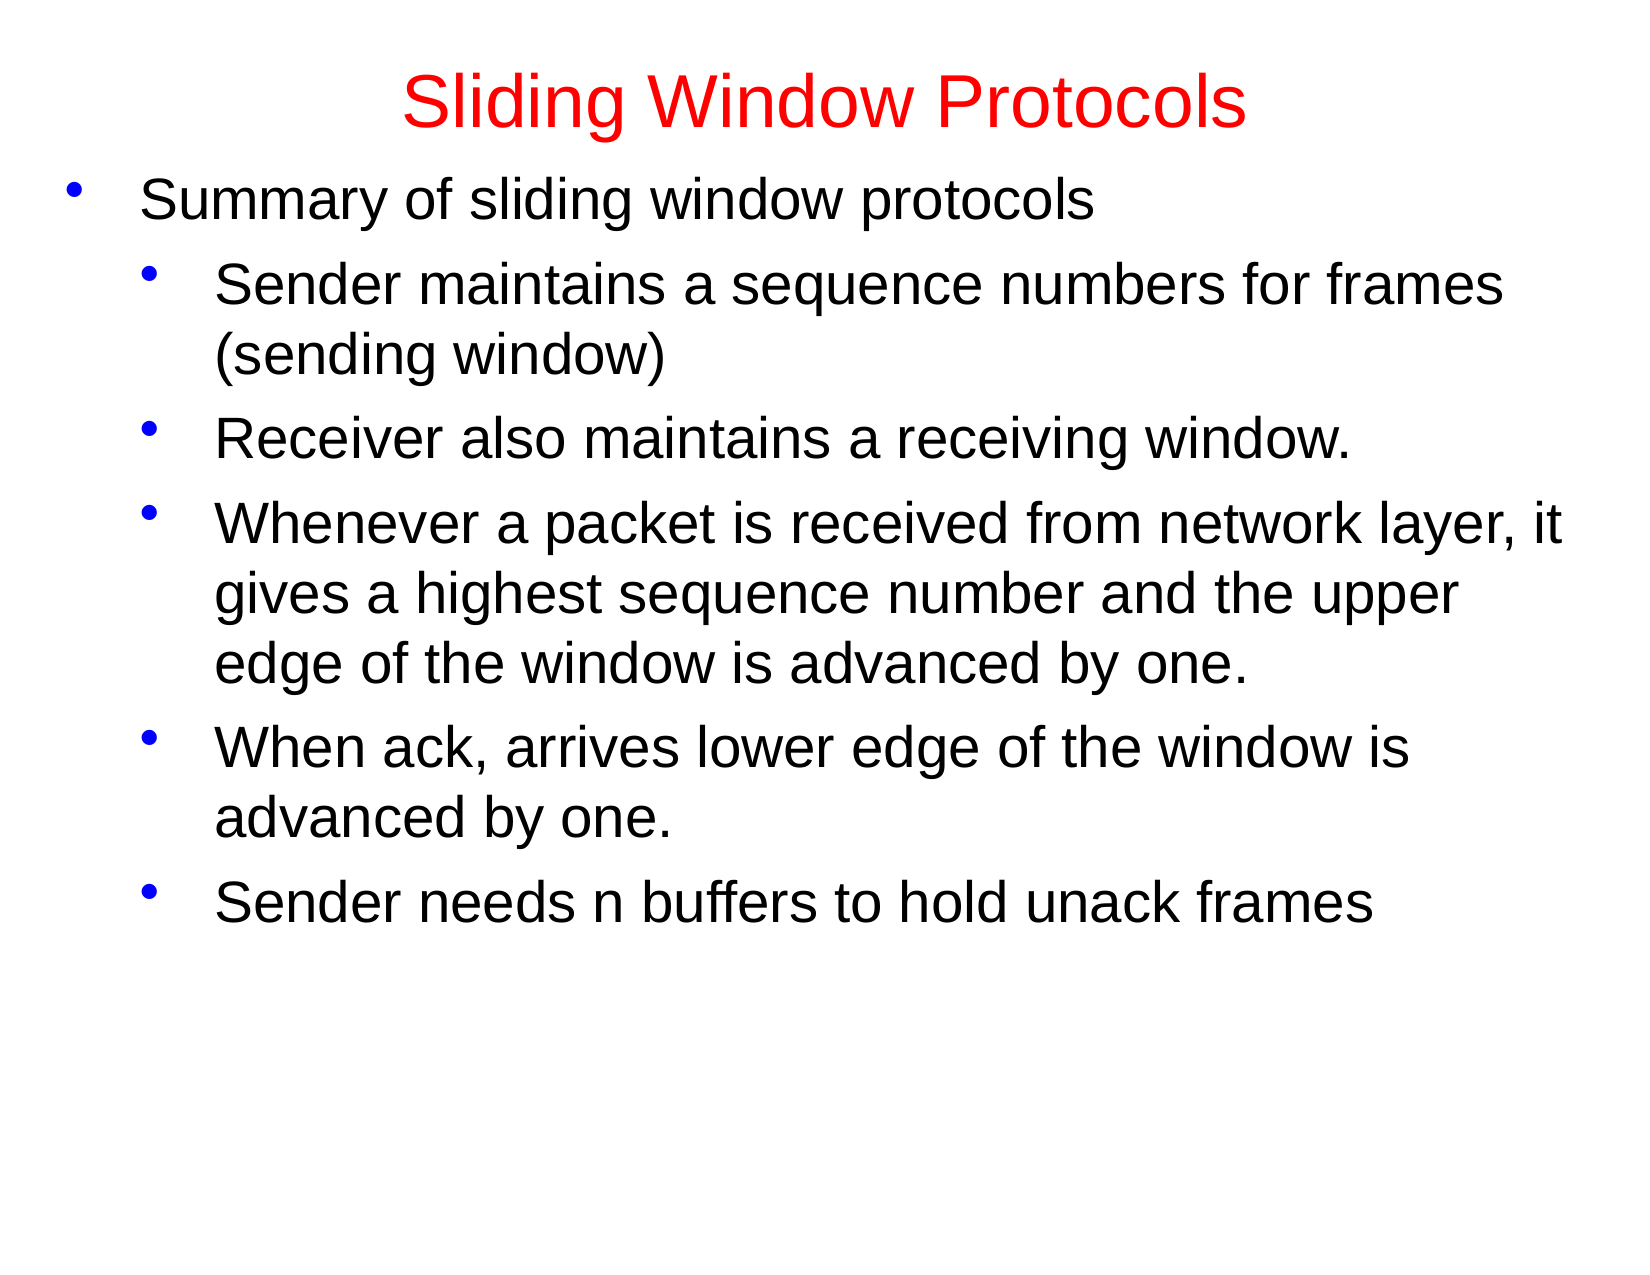

# Sliding Window Protocols
Summary of sliding window protocols
Sender maintains a sequence numbers for frames (sending window)
Receiver also maintains a receiving window.
Whenever a packet is received from network layer, it gives a highest sequence number and the upper edge of the window is advanced by one.
When ack, arrives lower edge of the window is advanced by one.
Sender needs n buffers to hold unack frames